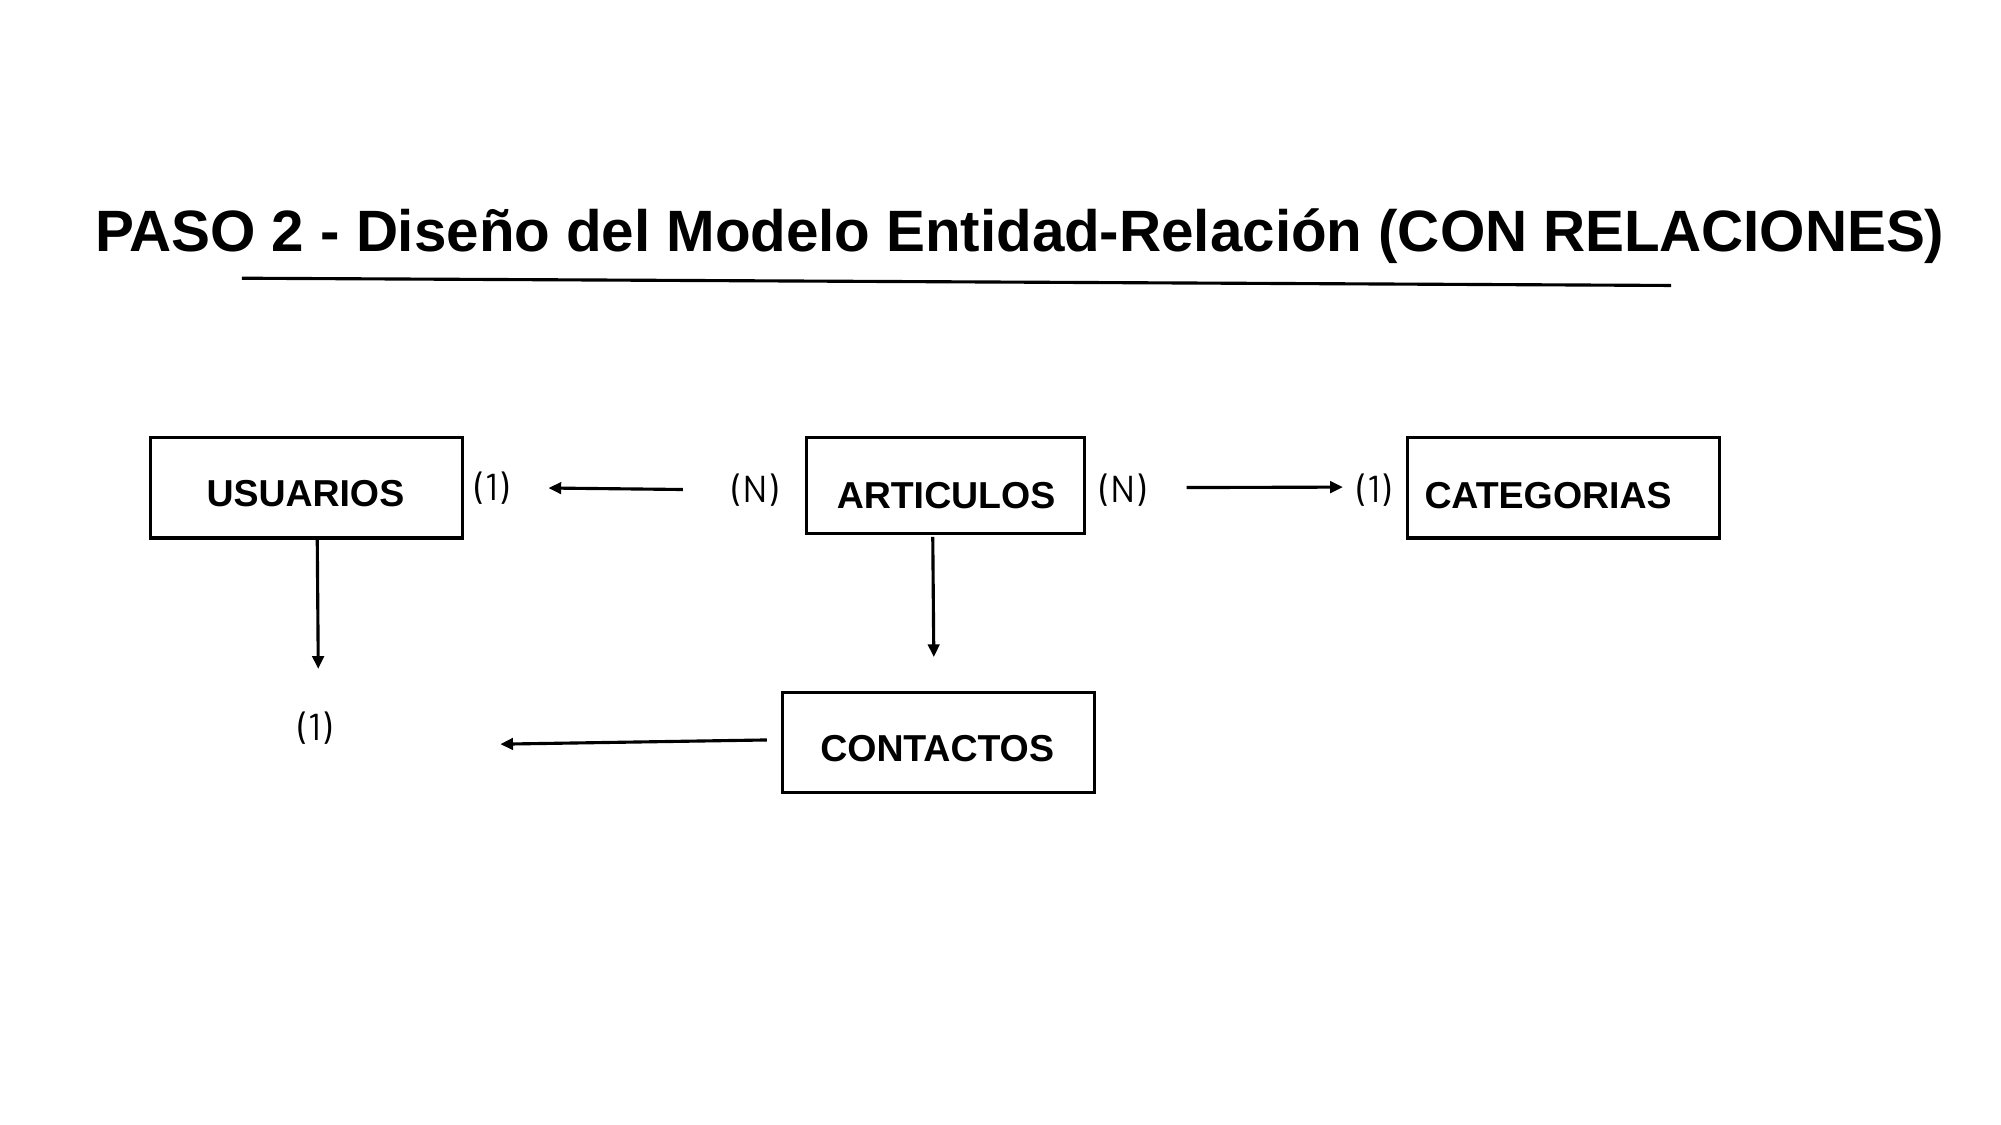

# PASO 2 - Diseño del Modelo Entidad-Relación (CON RELACIONES)

USUARIOS

CATEGORIAS

ARTICULOS

(1)
(N)
(N)
(1)

(1)
CONTACTOS